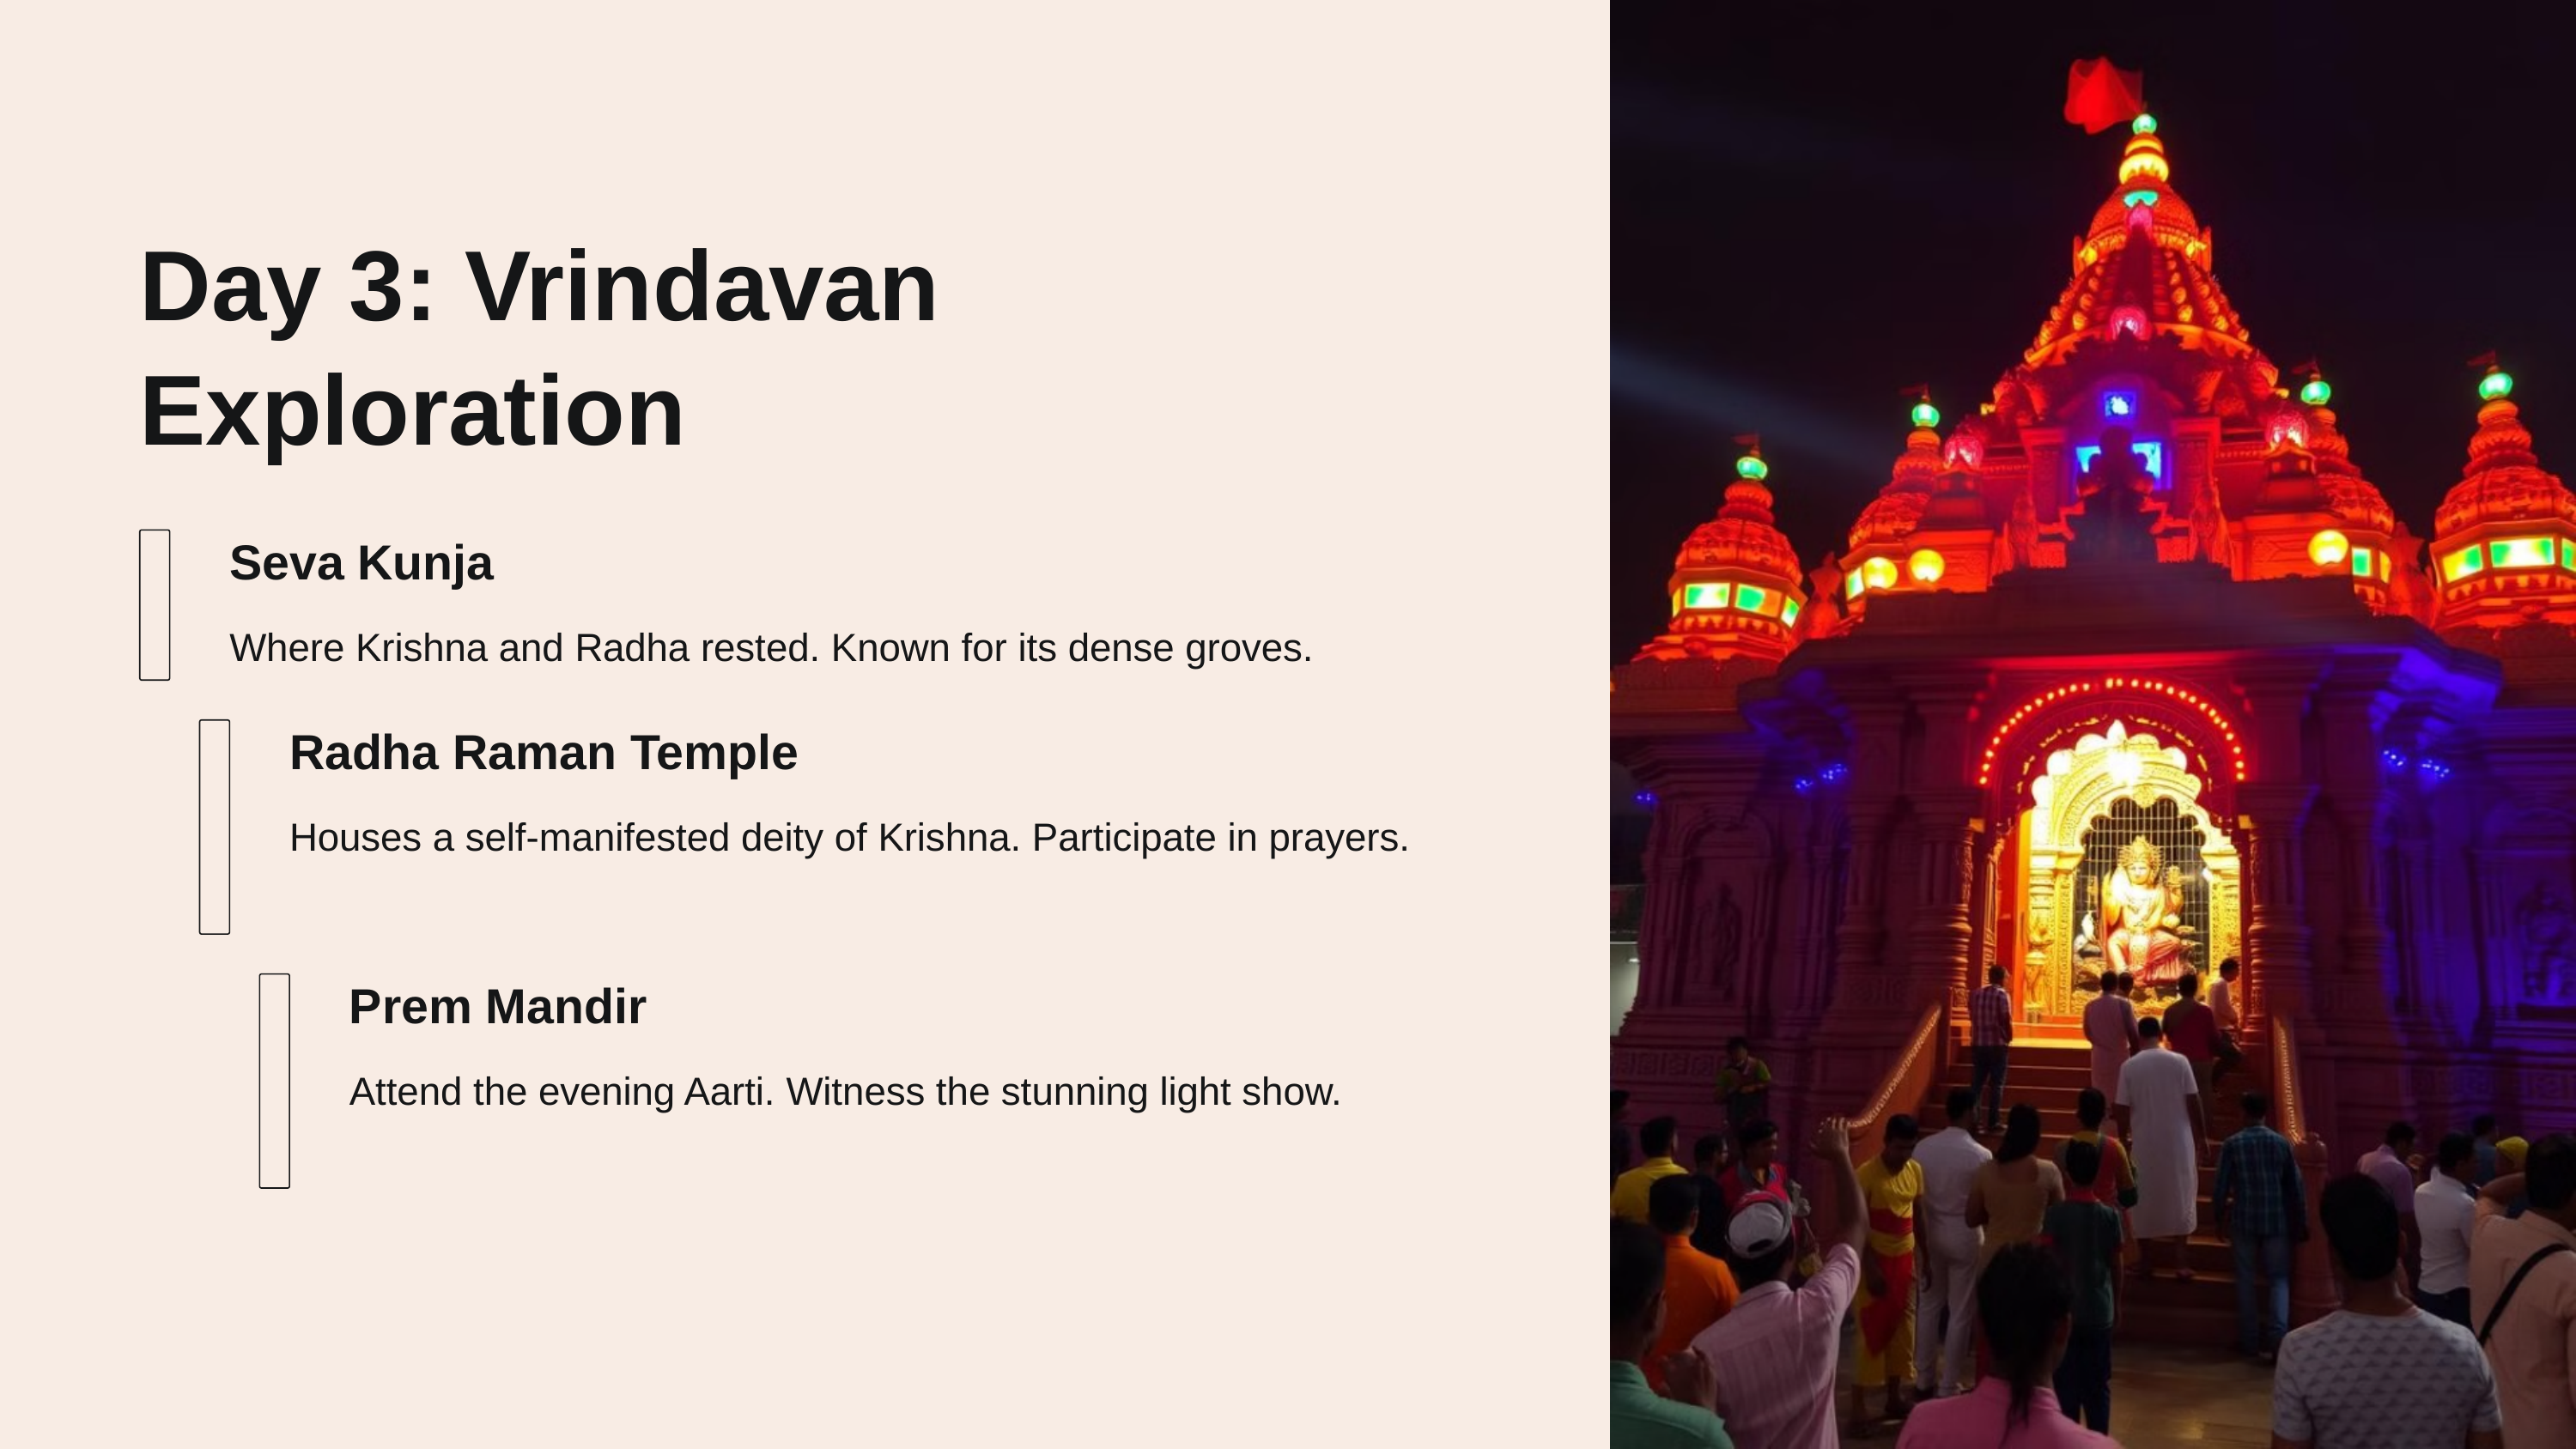

Day 3: Vrindavan Exploration

Seva Kunja

Where Krishna and Radha rested. Known for its dense groves.

Radha Raman Temple

Houses a self-manifested deity of Krishna. Participate in prayers.

Prem Mandir

Attend the evening Aarti. Witness the stunning light show.